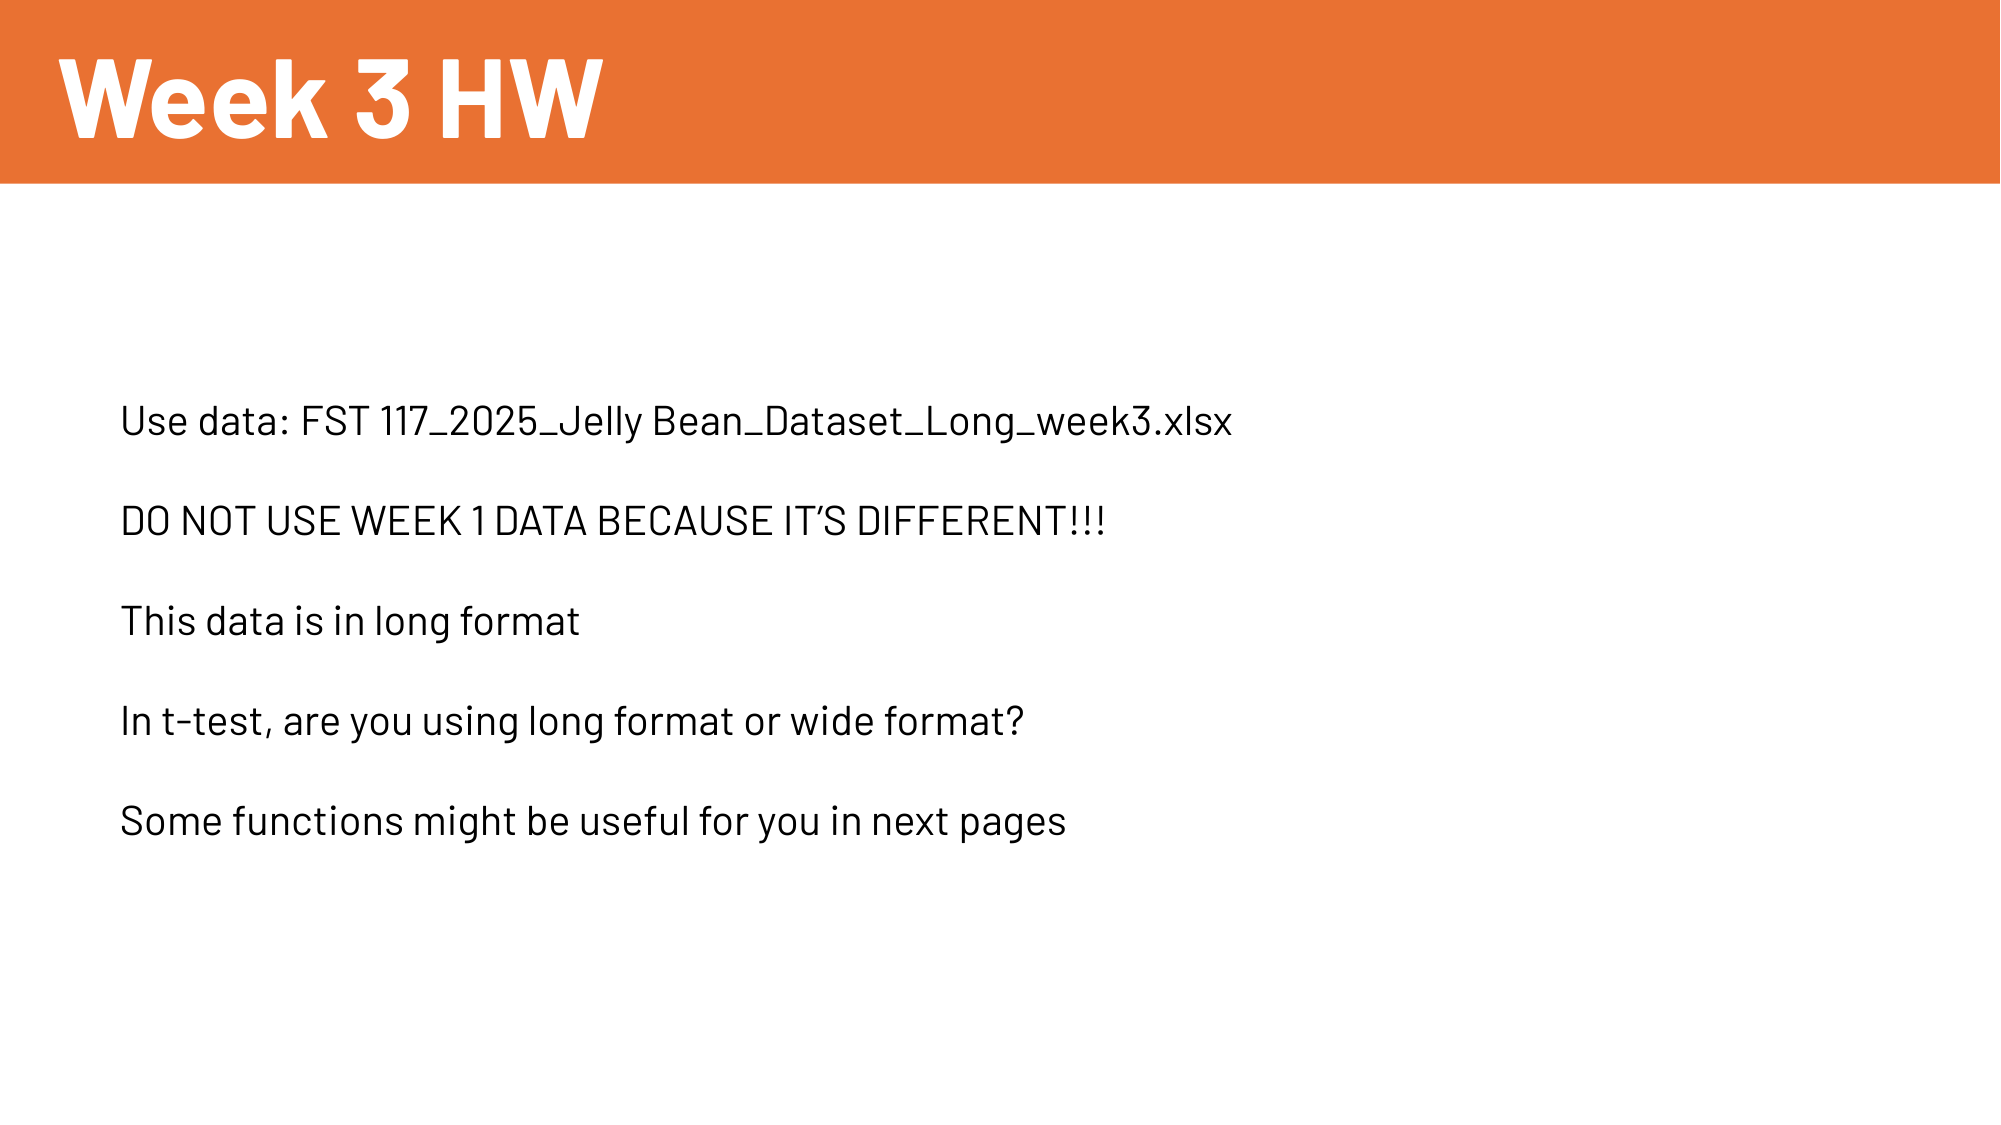

Week 3 HW
Use data: FST 117_2025_Jelly Bean_Dataset_Long_week3.xlsx
DO NOT USE WEEK 1 DATA BECAUSE IT’S DIFFERENT!!!
This data is in long format
In t-test, are you using long format or wide format?
Some functions might be useful for you in next pages